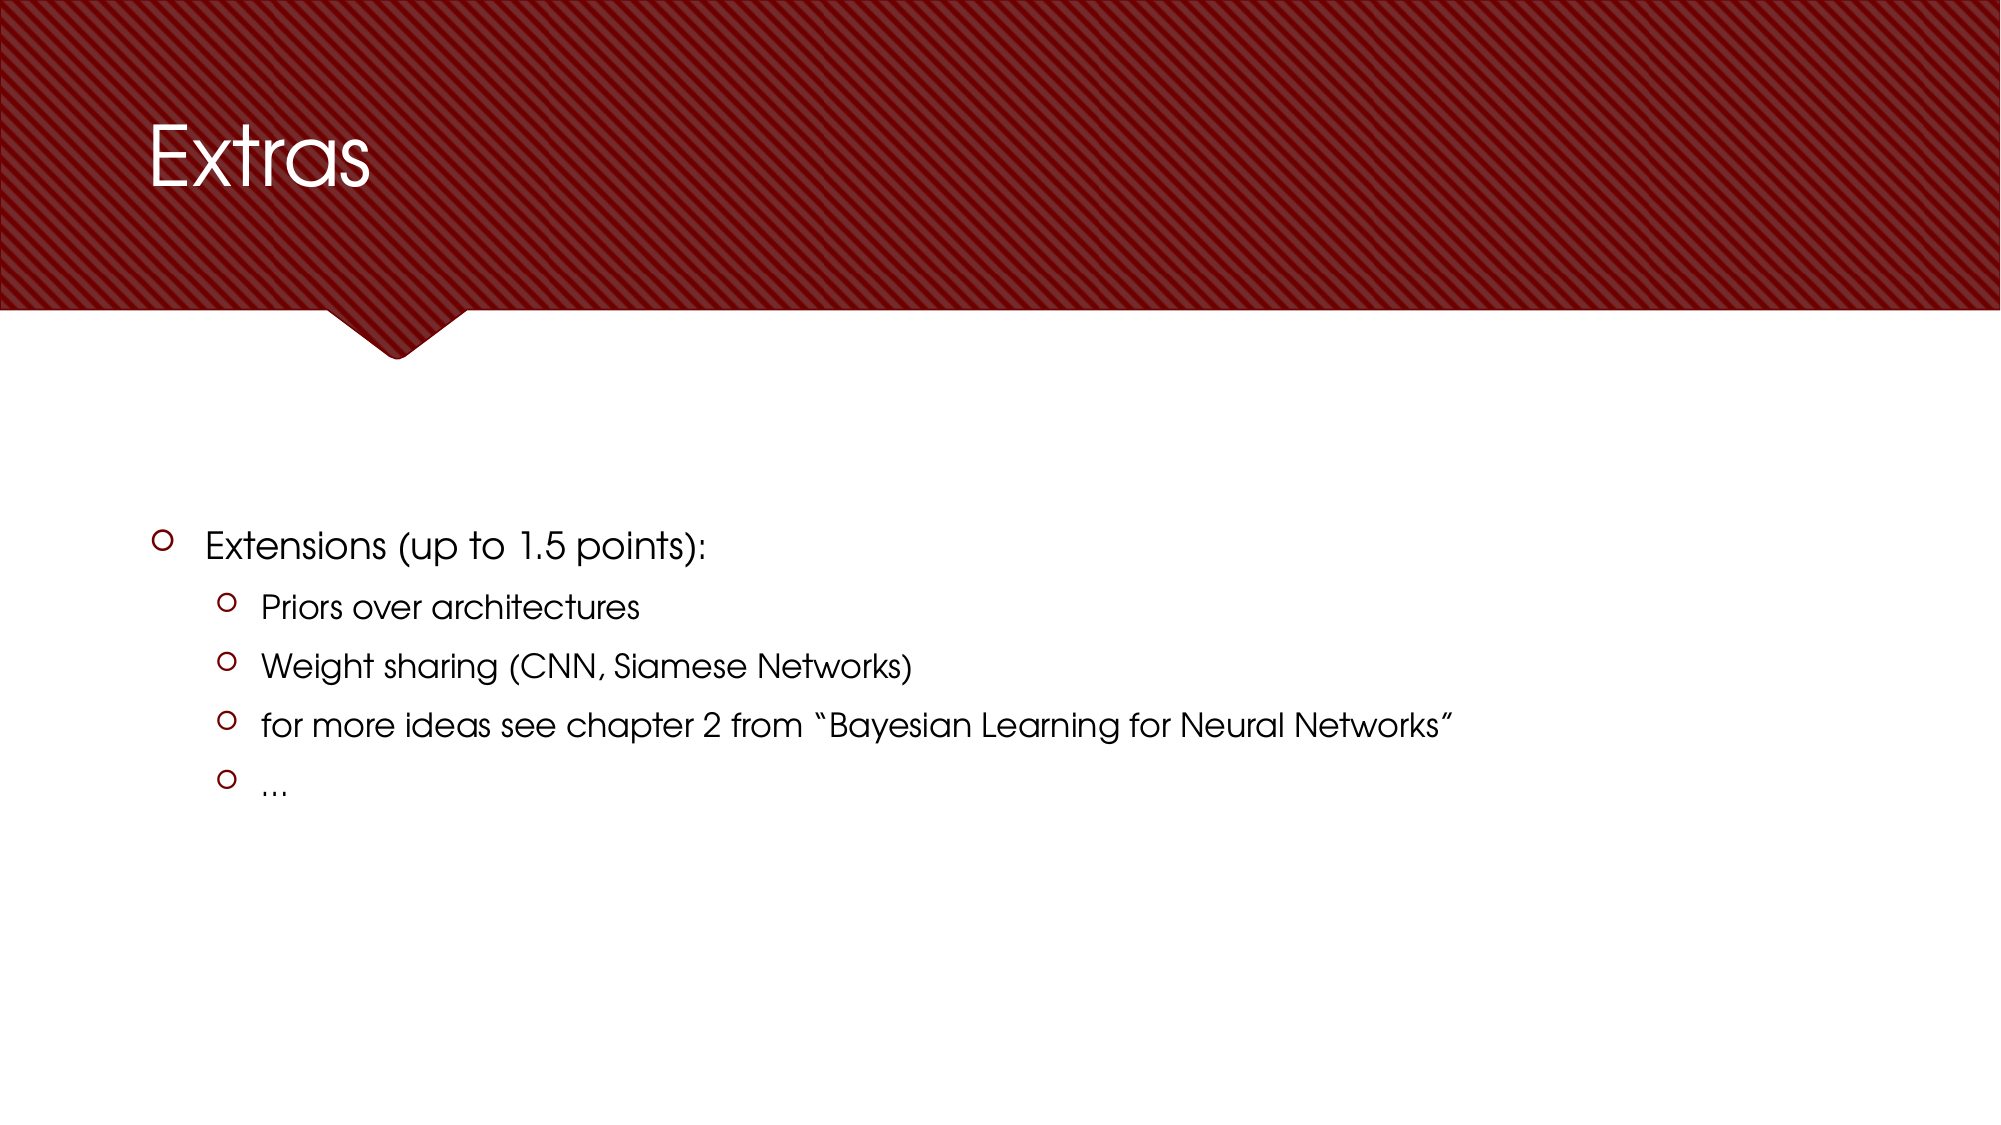

# Extras
Extensions (up to 1.5 points):
Priors over architectures
Weight sharing (CNN, Siamese Networks)
for more ideas see chapter 2 from “Bayesian Learning for Neural Networks”
…